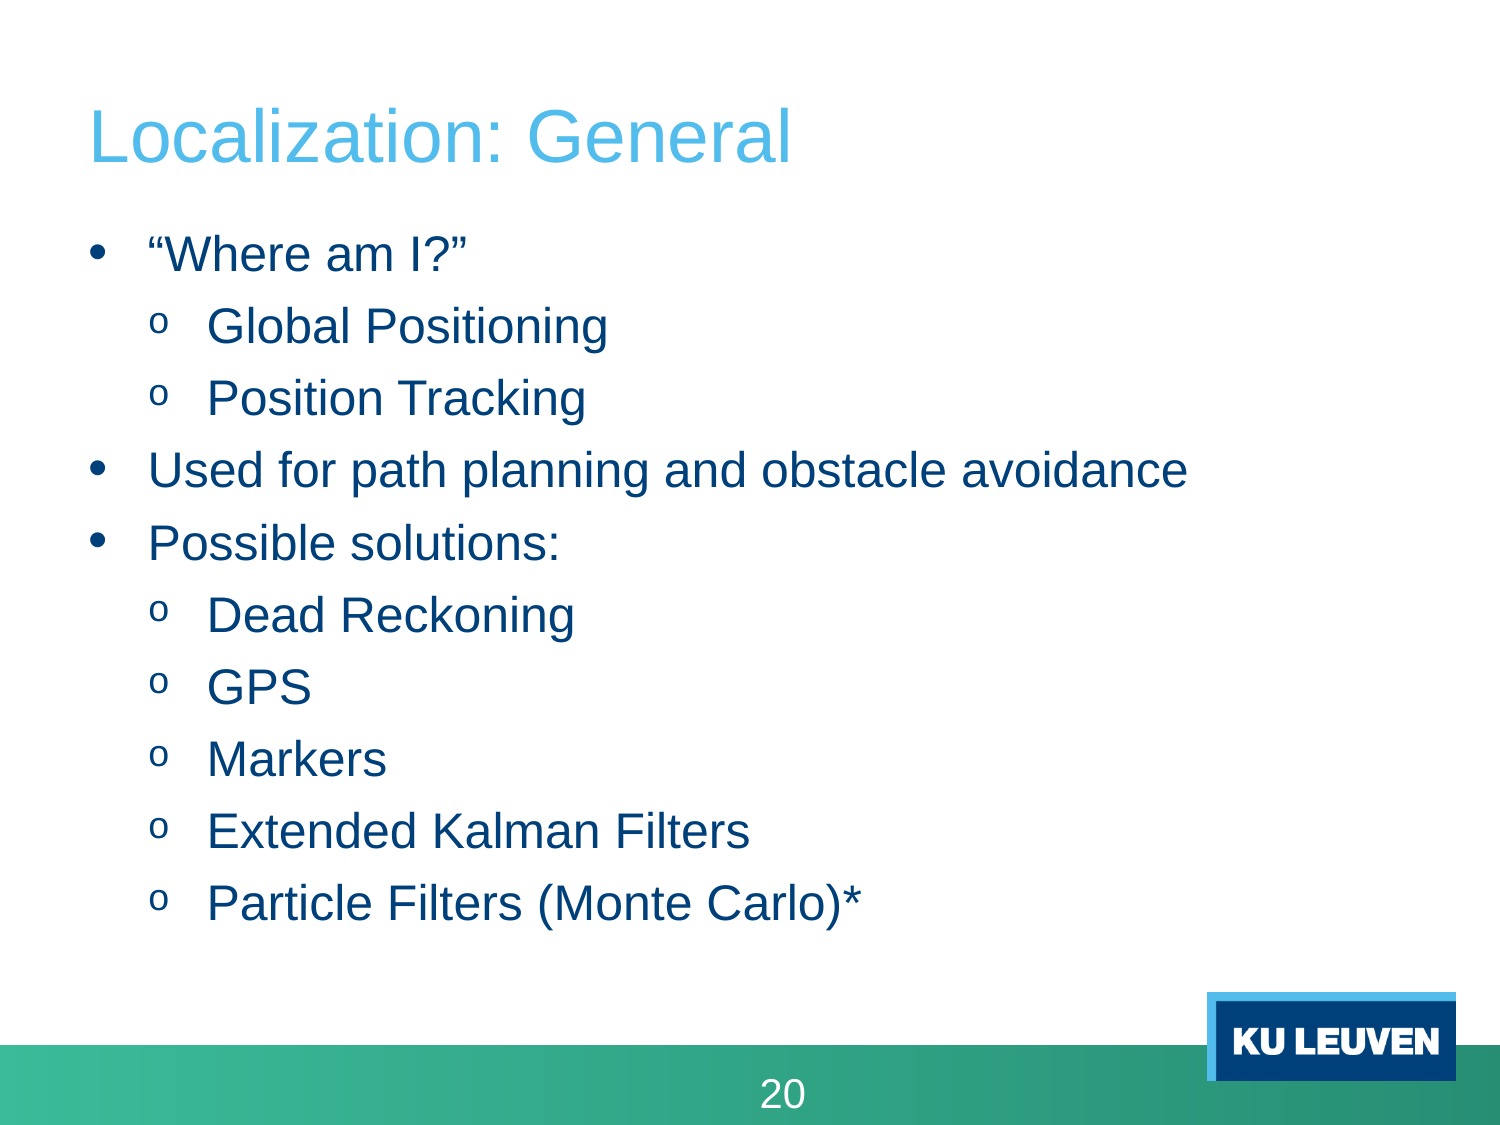

# Localization: General
“Where am I?”
Global Positioning
Position Tracking
Used for path planning and obstacle avoidance
Possible solutions:
Dead Reckoning
GPS
Markers
Extended Kalman Filters
Particle Filters (Monte Carlo)*
20